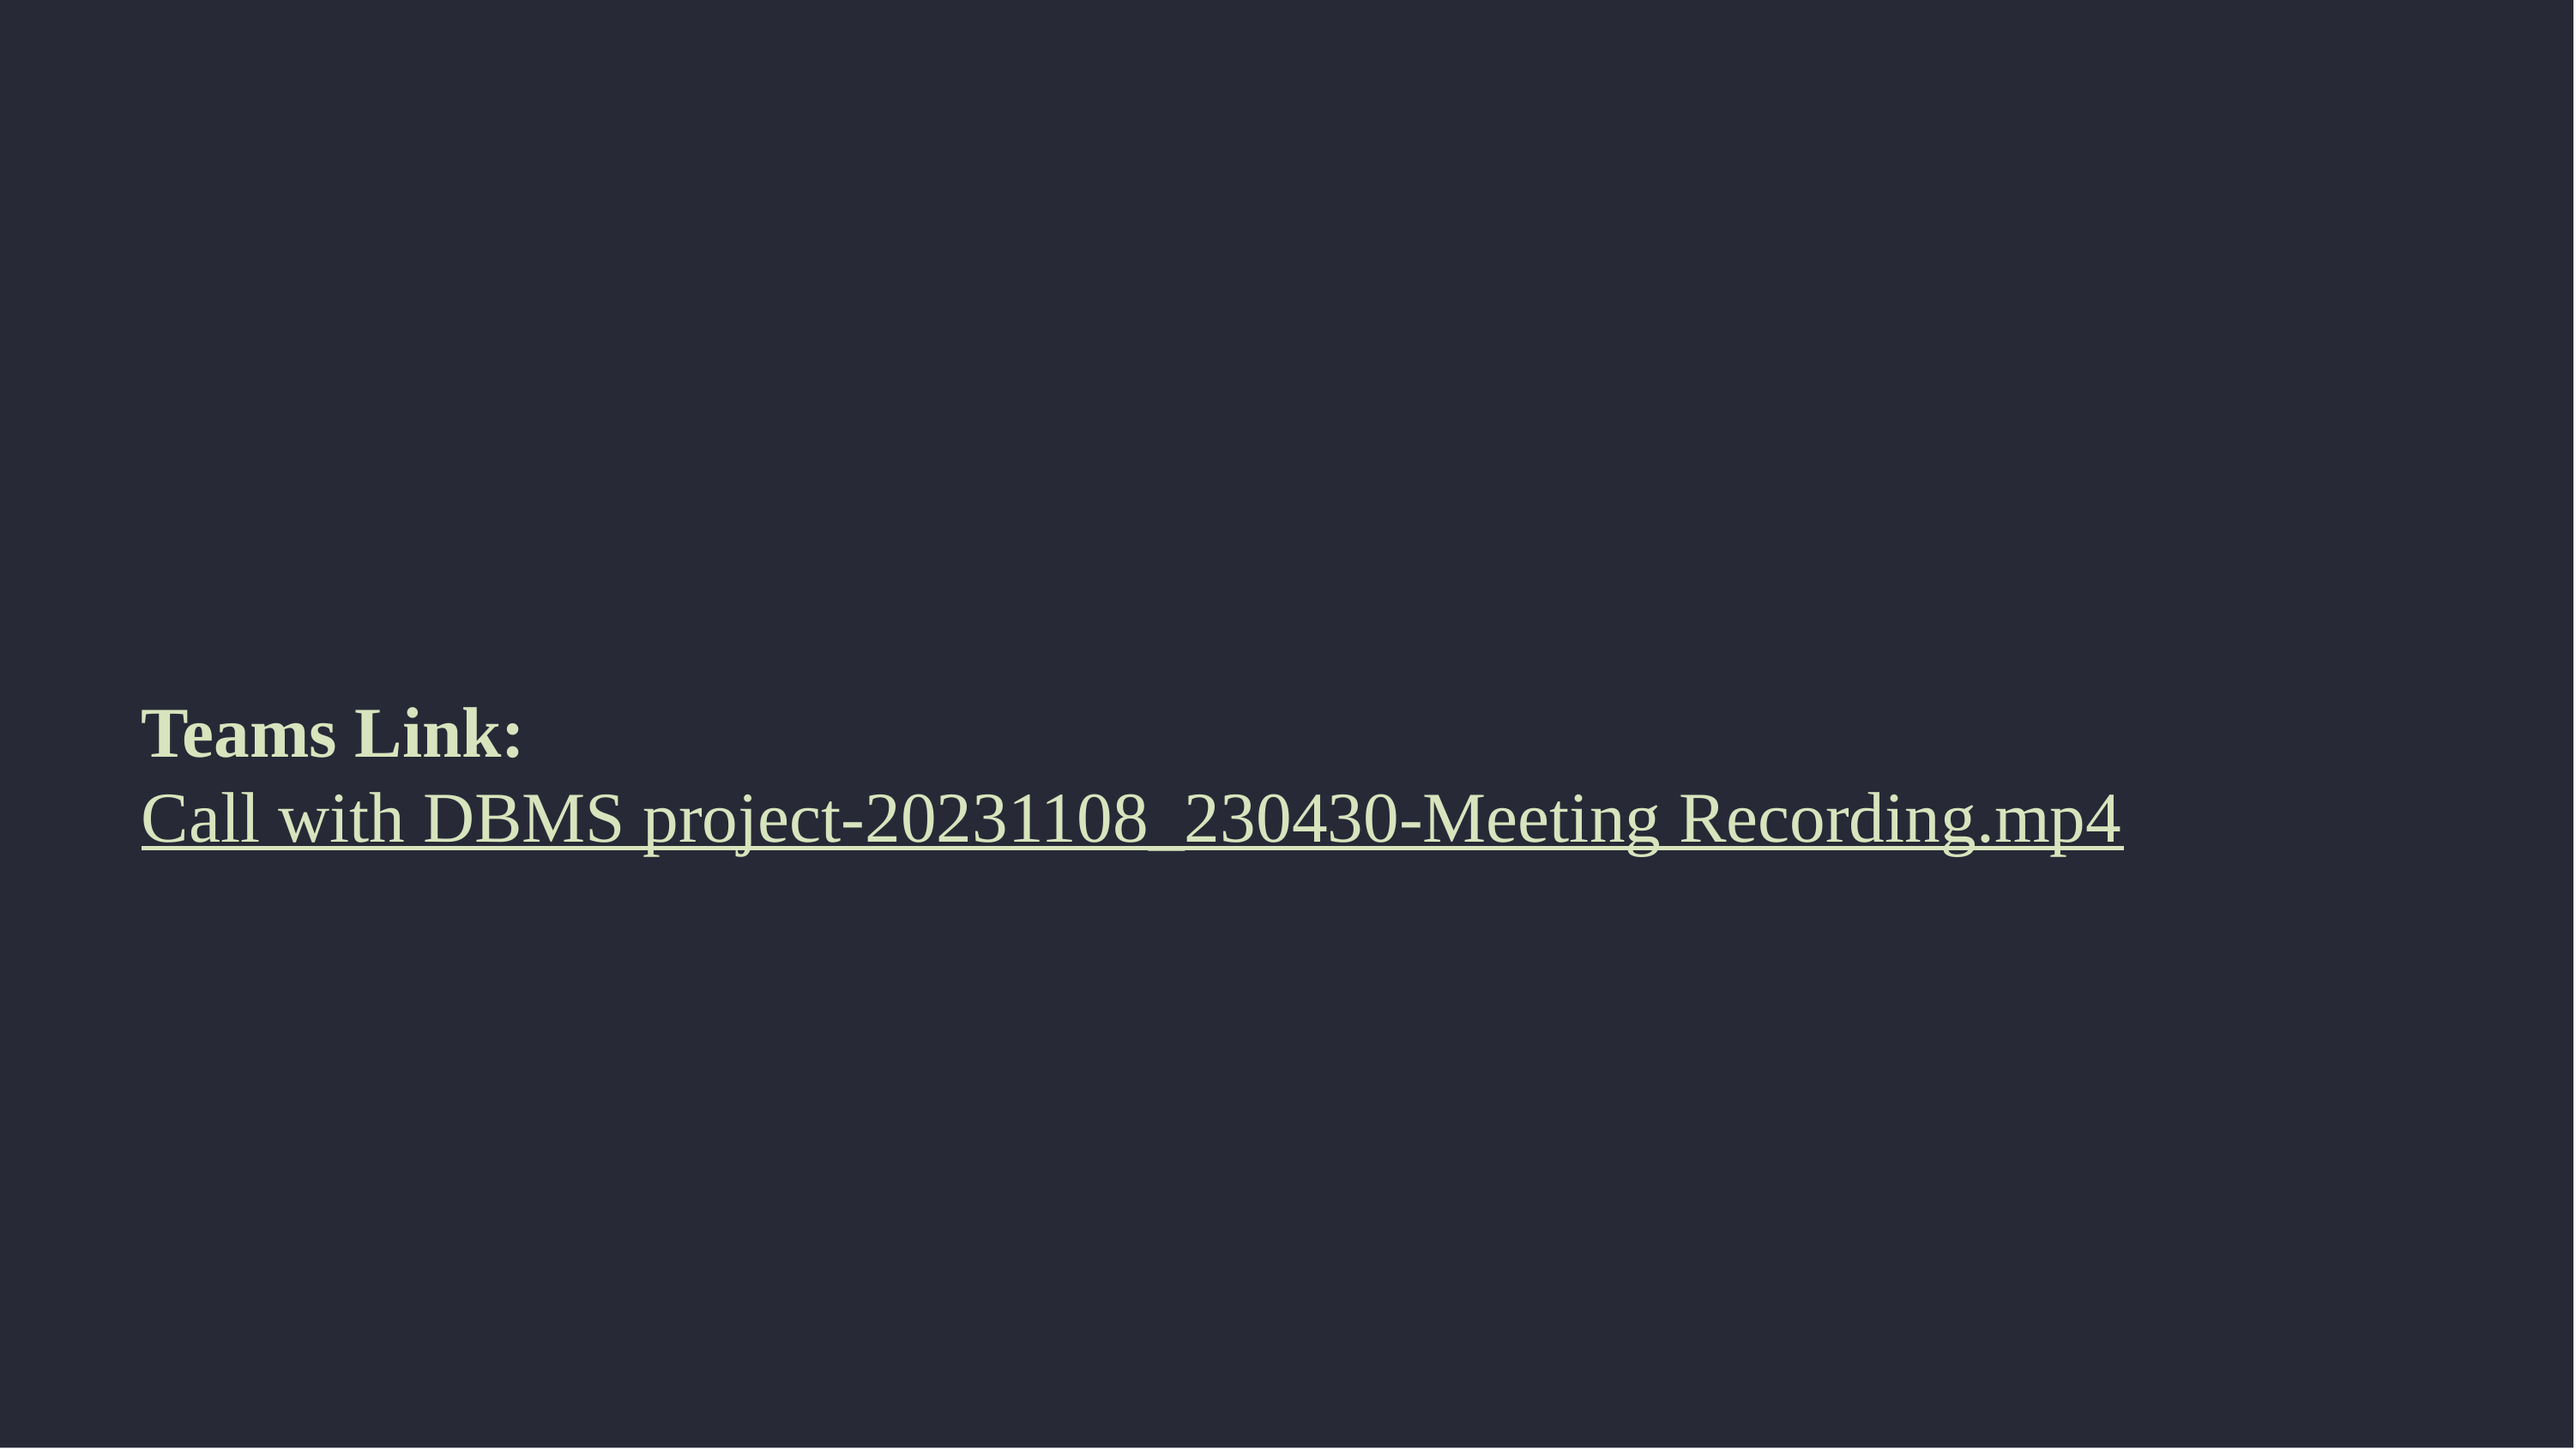

# Teams Link: Call with DBMS project-20231108_230430-Meeting Recording.mp4